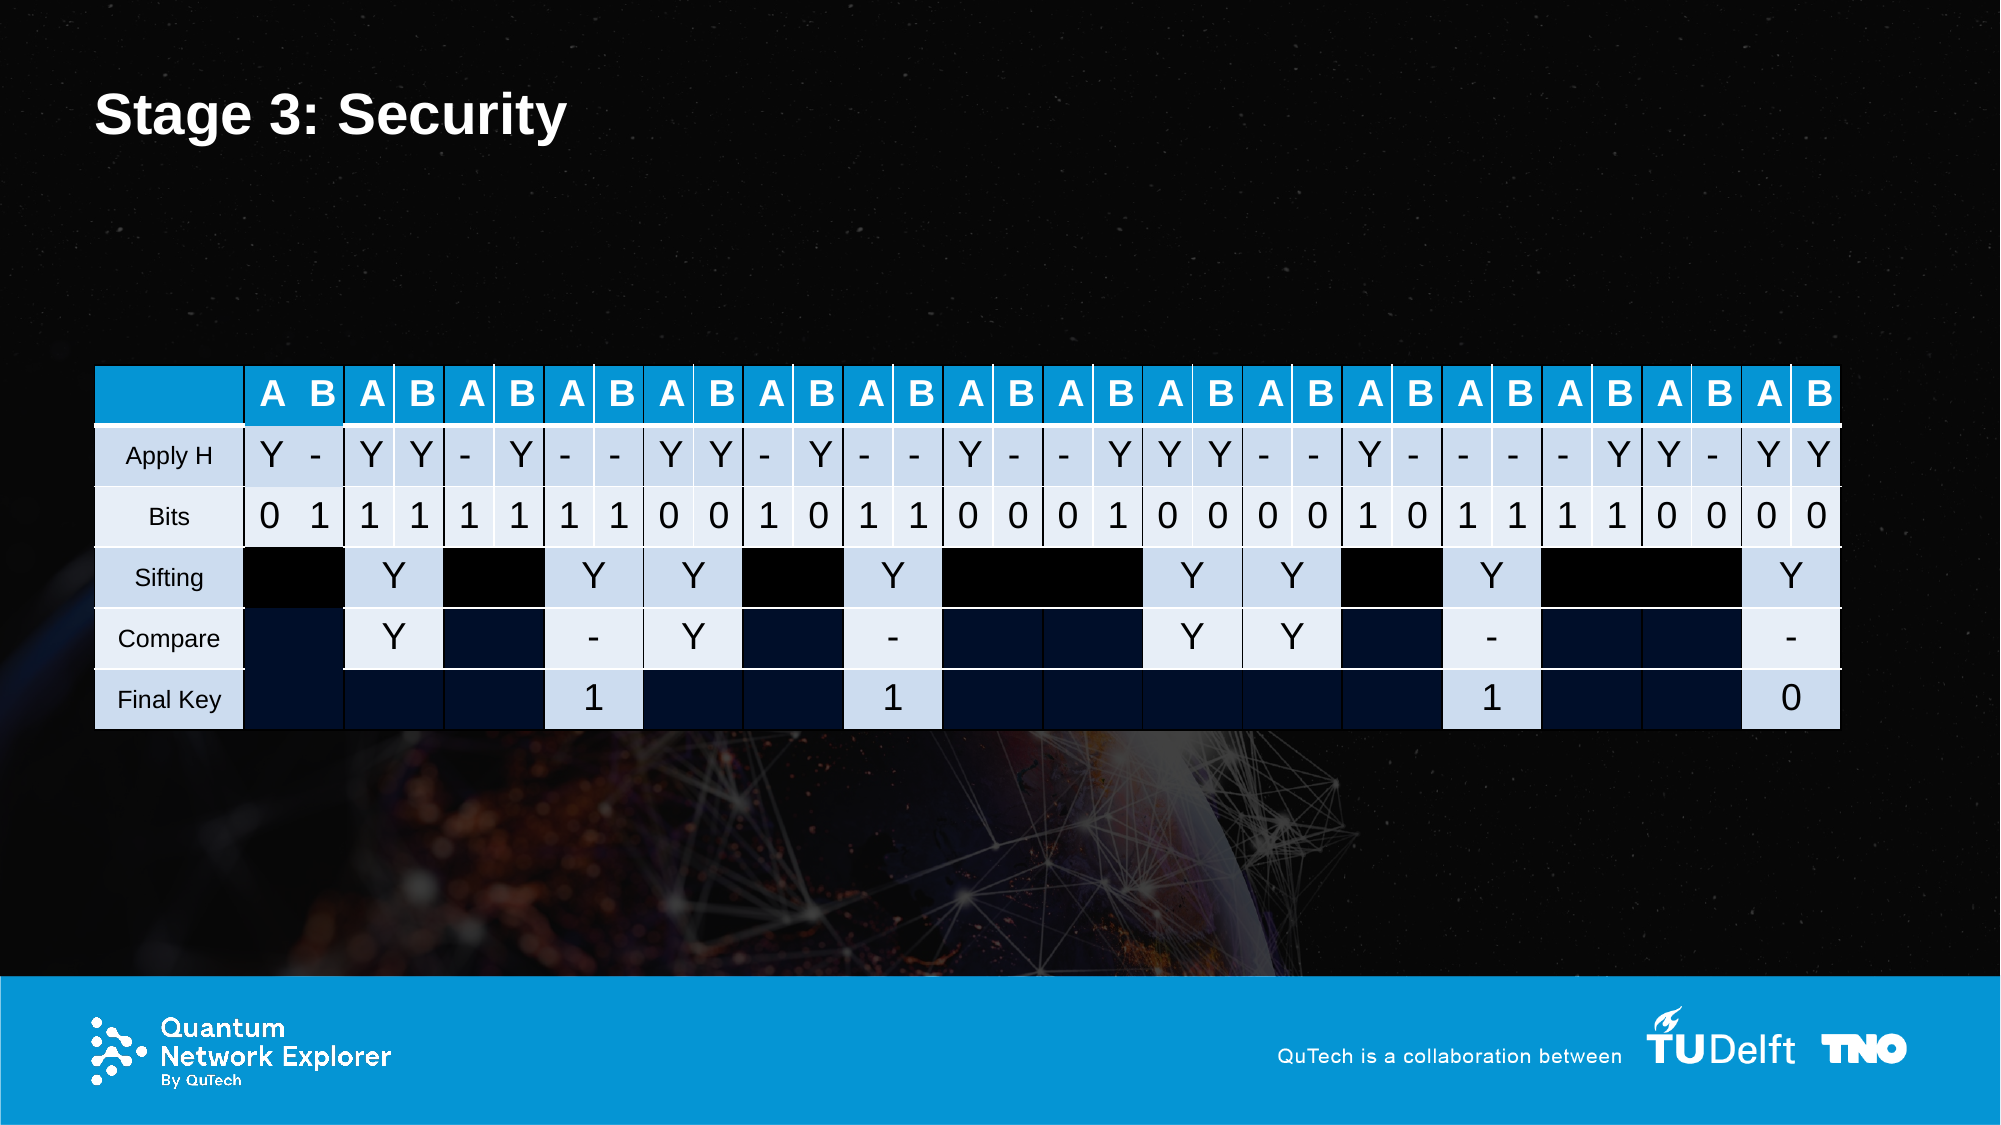

# Stage 3: Security
|  | A | B | A | B | A | B | A | B | A | B | A | B | A | B | A | B | A | B | A | B | A | B | A | B | A | B | A | B | A | B | A | B |
| --- | --- | --- | --- | --- | --- | --- | --- | --- | --- | --- | --- | --- | --- | --- | --- | --- | --- | --- | --- | --- | --- | --- | --- | --- | --- | --- | --- | --- | --- | --- | --- | --- |
| Apply H | Y | - | Y | Y | - | Y | - | - | Y | Y | - | Y | - | - | Y | - | - | Y | Y | Y | - | - | Y | - | - | - | - | Y | Y | - | Y | Y |
| Bits | 0 | 1 | 1 | 1 | 1 | 1 | 1 | 1 | 0 | 0 | 1 | 0 | 1 | 1 | 0 | 0 | 0 | 1 | 0 | 0 | 0 | 0 | 1 | 0 | 1 | 1 | 1 | 1 | 0 | 0 | 0 | 0 |
| Sifting |  |  | Y |  |  |  | Y |  | Y |  |  |  | Y |  |  |  |  |  | Y |  | Y |  |  |  | Y |  |  |  |  |  | Y |  |
| Compare |  |  | Y |  |  |  | - |  | Y |  |  |  | - |  |  |  |  |  | Y |  | Y |  |  |  | - |  |  |  |  |  | - |  |
| Final Key |  |  |  |  |  |  | 1 |  |  |  |  |  | 1 |  |  |  |  |  |  |  |  |  |  |  | 1 |  |  |  |  |  | 0 |  |